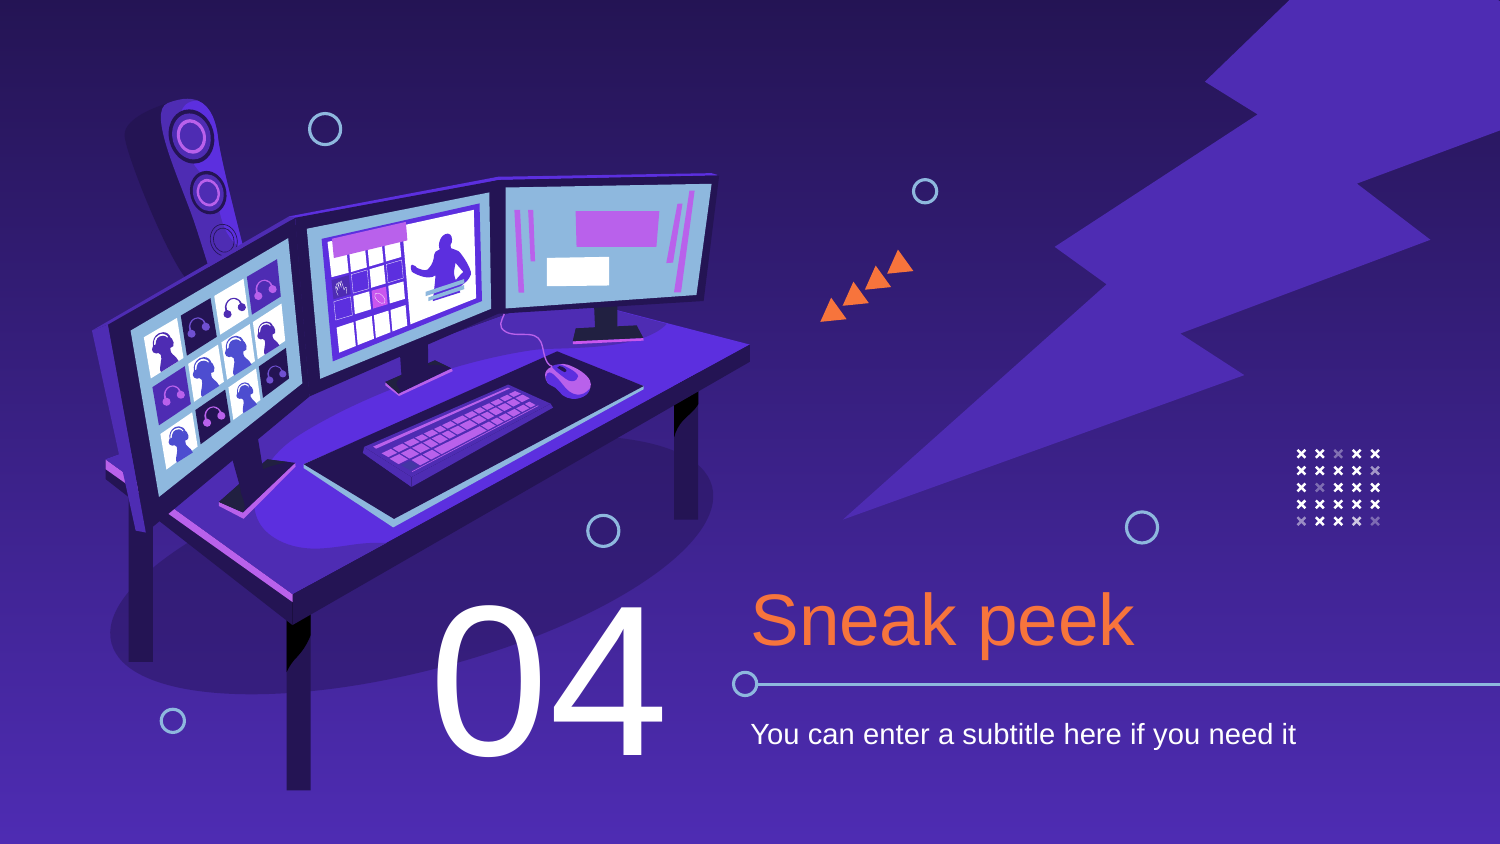

04
# Sneak peek

You can enter a subtitle here if you need it